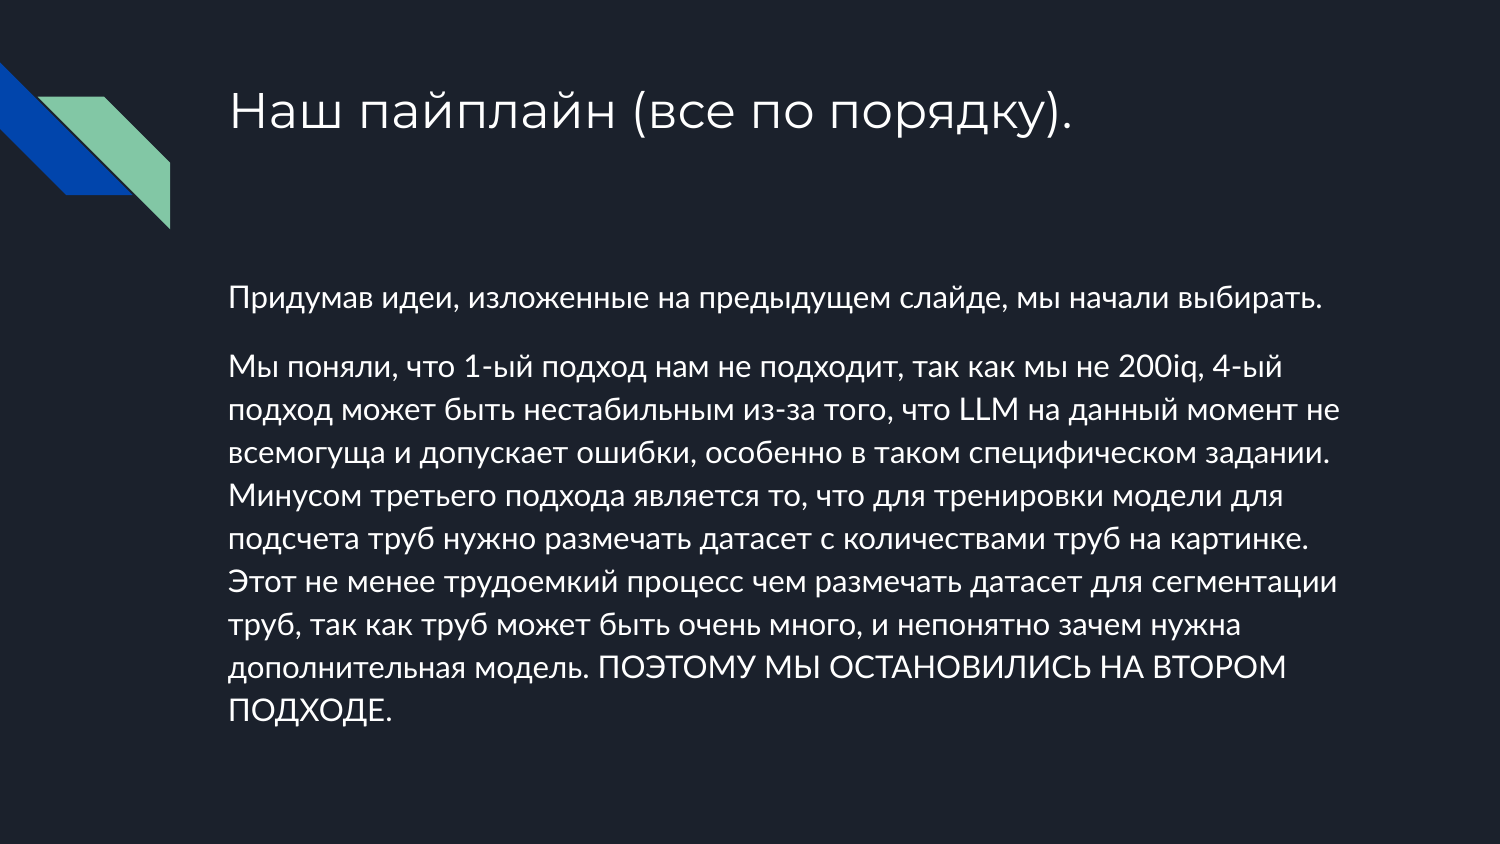

# Наш пайплайн (все по порядку).
Придумав идеи, изложенные на предыдущем слайде, мы начали выбирать.
Мы поняли, что 1-ый подход нам не подходит, так как мы не 200iq, 4-ый подход может быть нестабильным из-за того, что LLM на данный момент не всемогуща и допускает ошибки, особенно в таком специфическом задании. Минусом третьего подхода является то, что для тренировки модели для подсчета труб нужно размечать датасет с количествами труб на картинке. Этот не менее трудоемкий процесс чем размечать датасет для сегментации труб, так как труб может быть очень много, и непонятно зачем нужна дополнительная модель. ПОЭТОМУ МЫ ОСТАНОВИЛИСЬ НА ВТОРОМ ПОДХОДЕ.